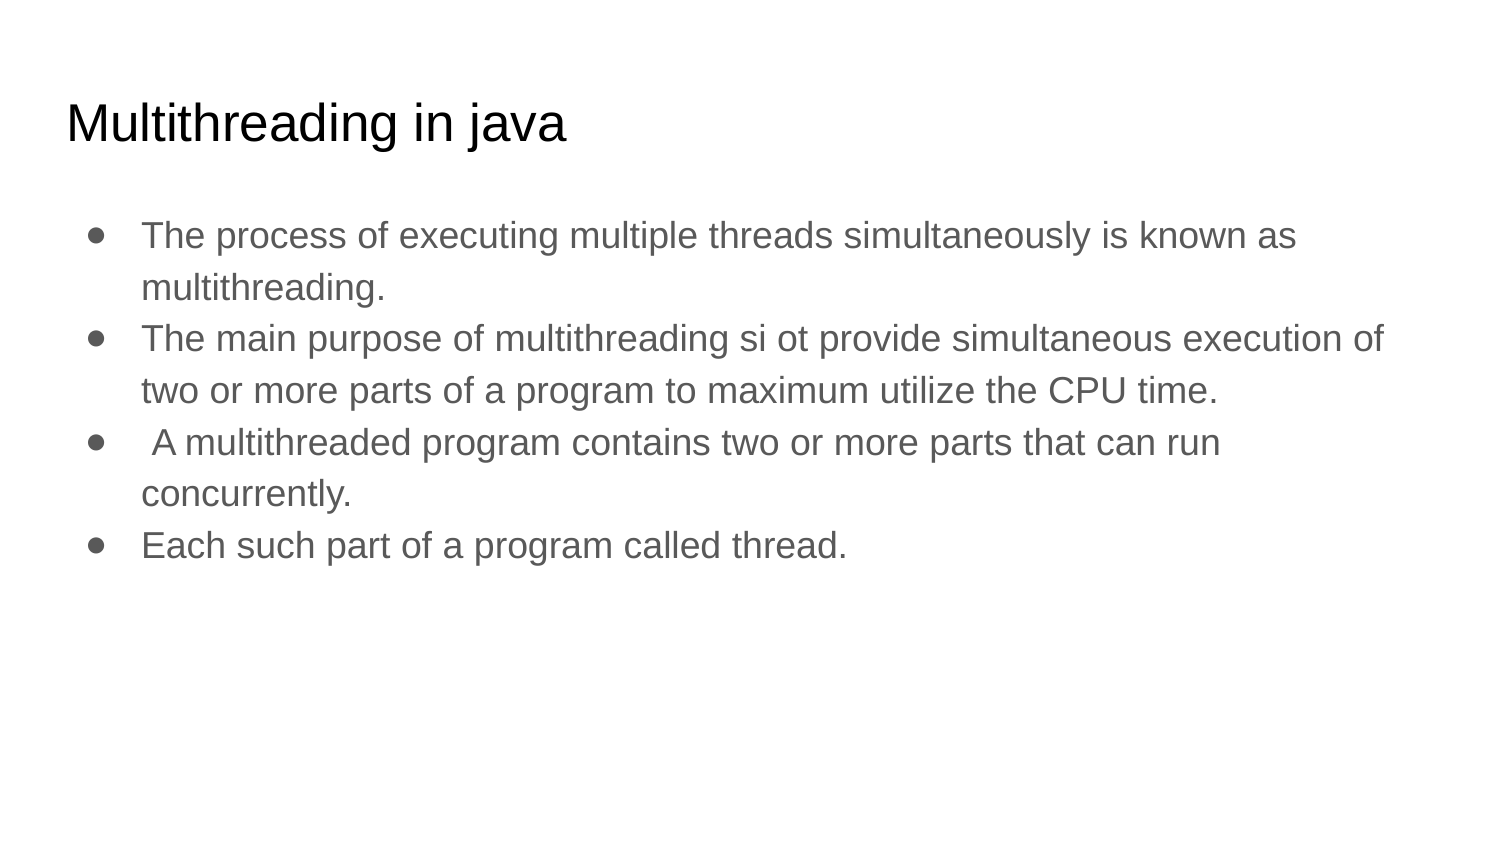

# Multithreading in java
The process of executing multiple threads simultaneously is known as multithreading.
The main purpose of multithreading si ot provide simultaneous execution of two or more parts of a program to maximum utilize the CPU time.
 A multithreaded program contains two or more parts that can run concurrently.
Each such part of a program called thread.